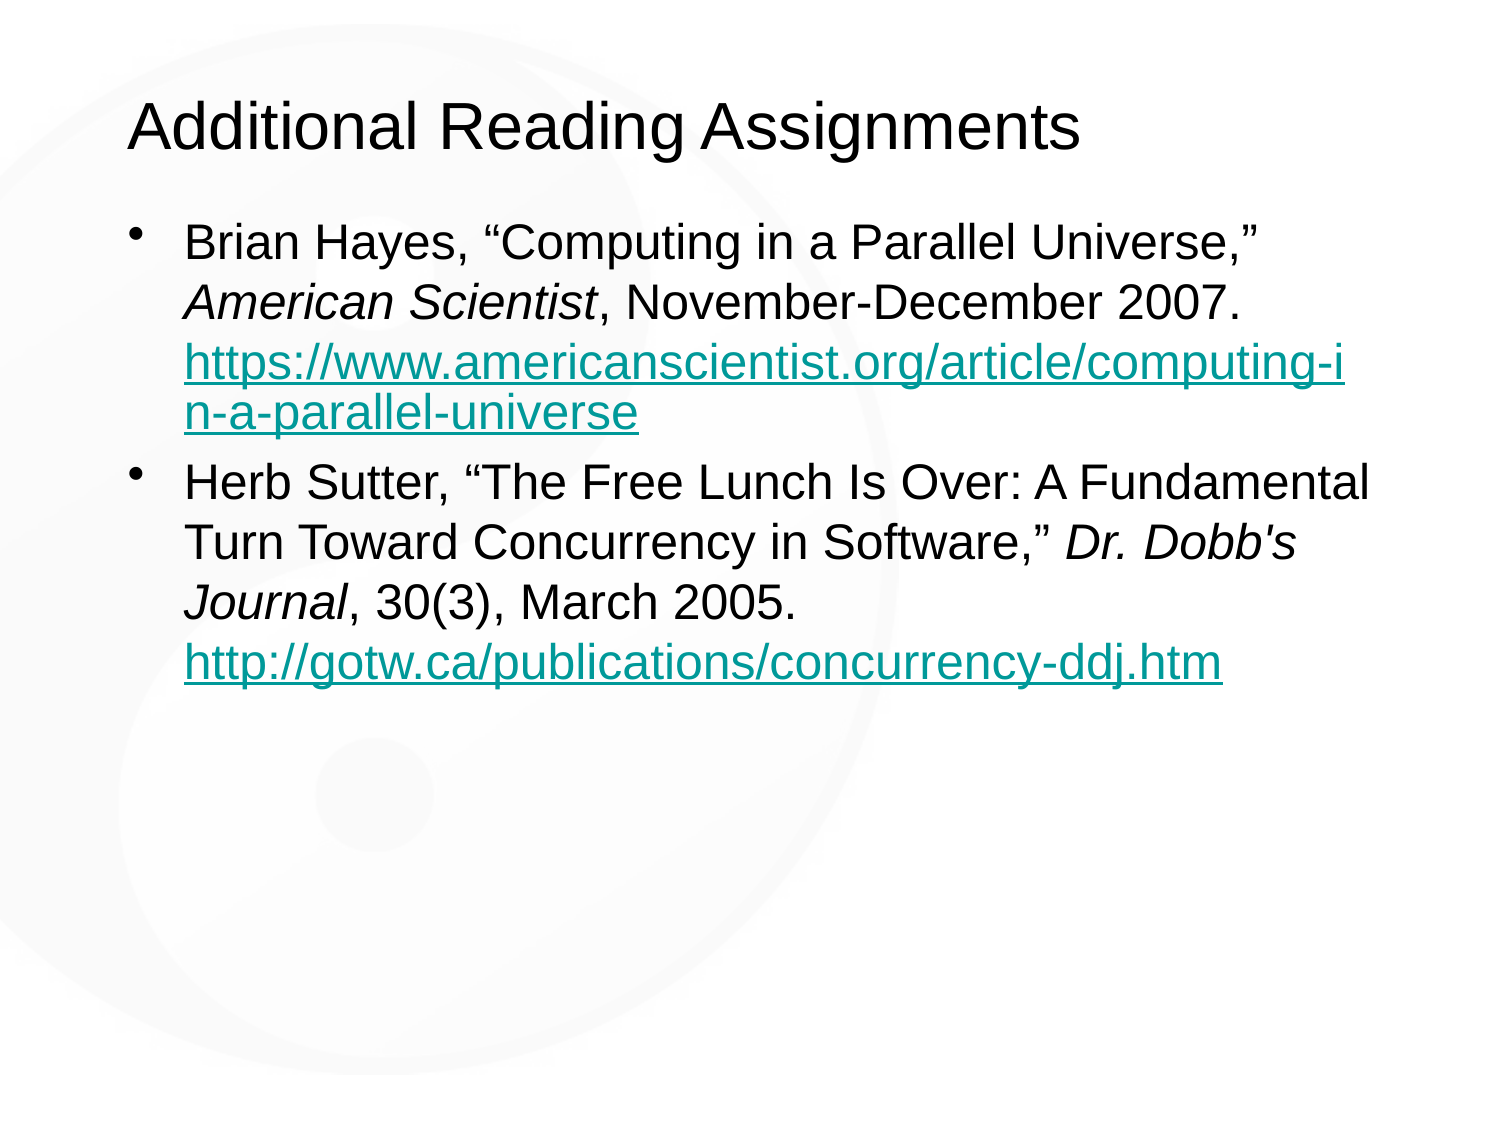

# Additional Reading Assignments
Brian Hayes, “Computing in a Parallel Universe,” American Scientist, November-December 2007. https://www.americanscientist.org/article/computing-in-a-parallel-universe
Herb Sutter, “The Free Lunch Is Over: A Fundamental Turn Toward Concurrency in Software,” Dr. Dobb's Journal, 30(3), March 2005. 	      http://gotw.ca/publications/concurrency-ddj.htm